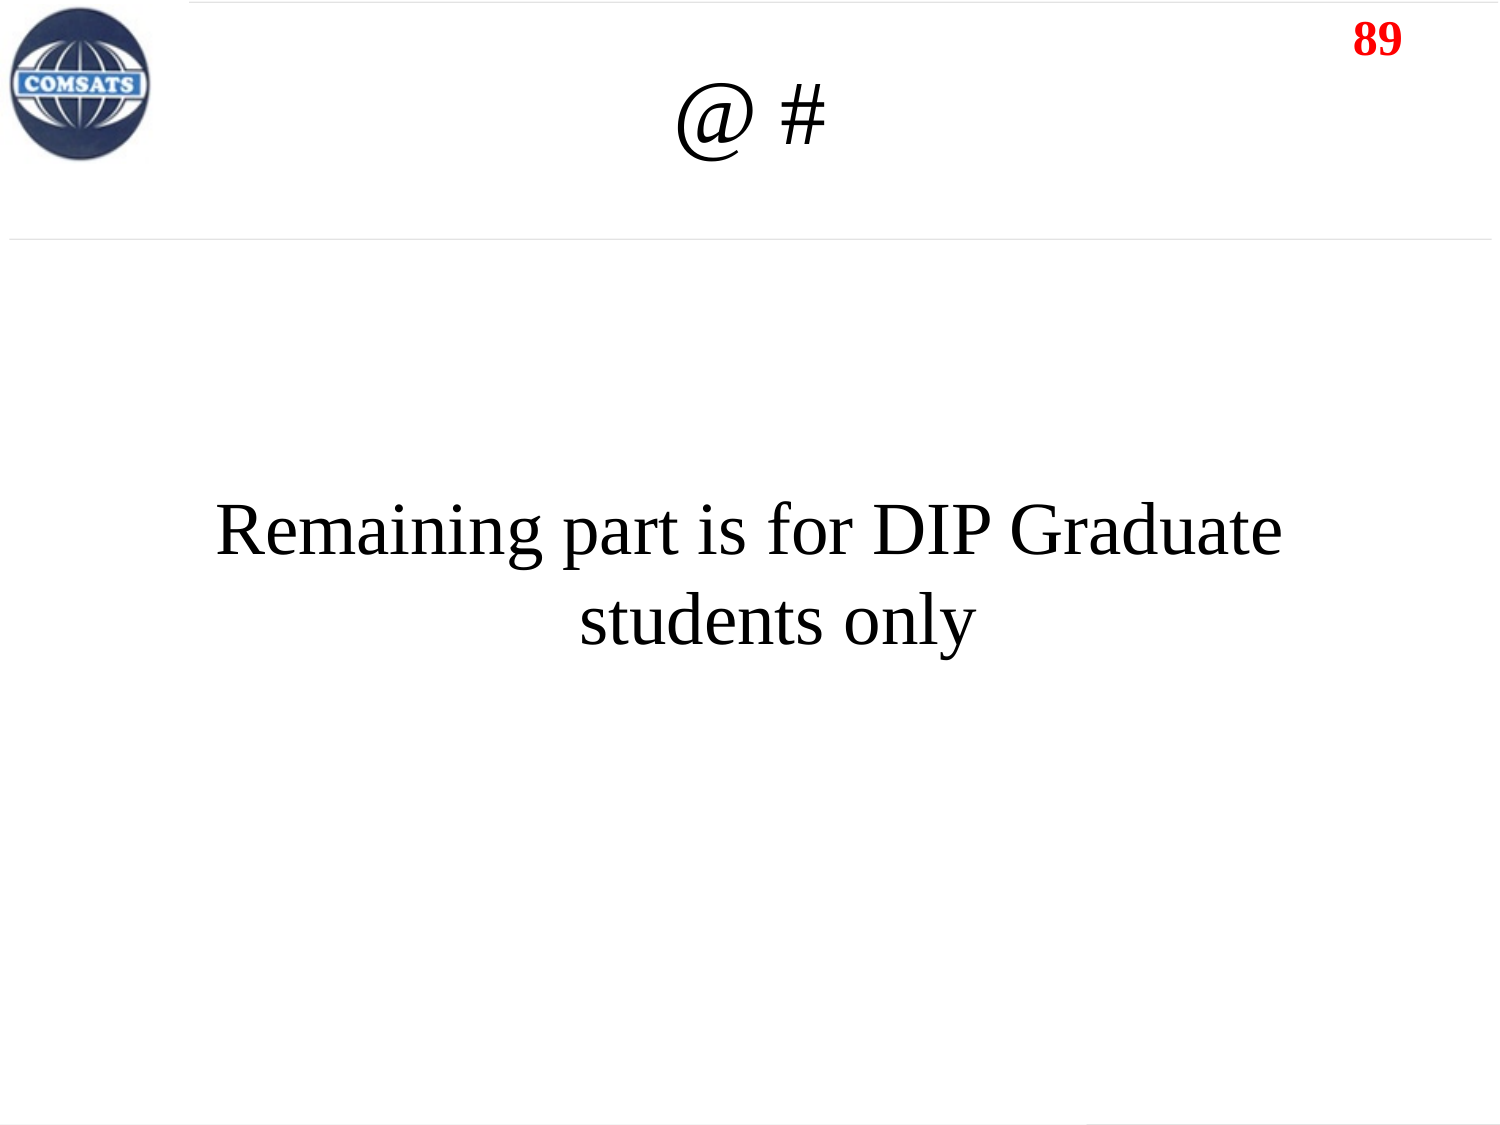

# @ #

Remaining part is for DIP Graduate students only